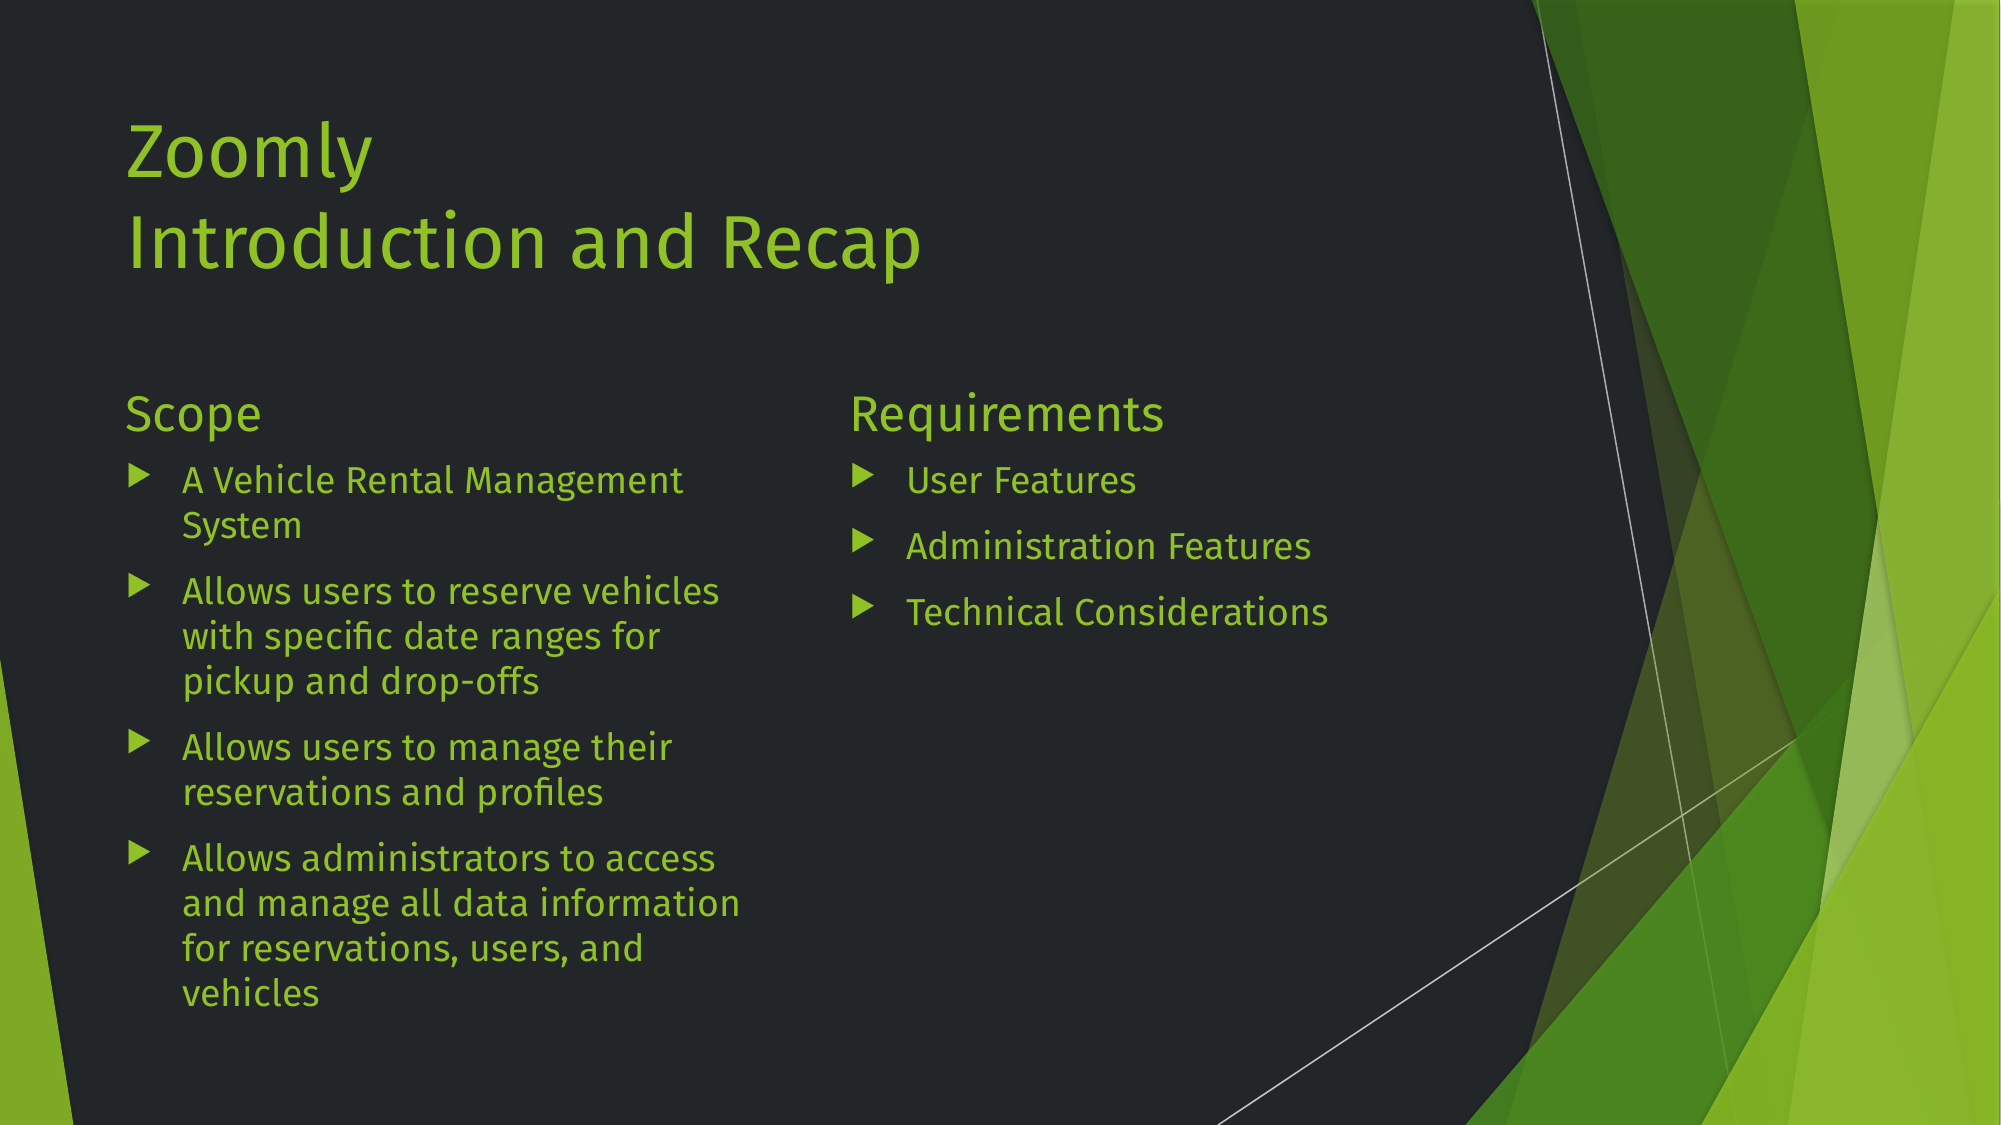

# Zoomly Introduction and Recap
Scope
Requirements
A Vehicle Rental Management System
Allows users to reserve vehicles with specific date ranges for pickup and drop-offs
Allows users to manage their reservations and profiles
Allows administrators to access and manage all data information for reservations, users, and vehicles
User Features
Administration Features
Technical Considerations